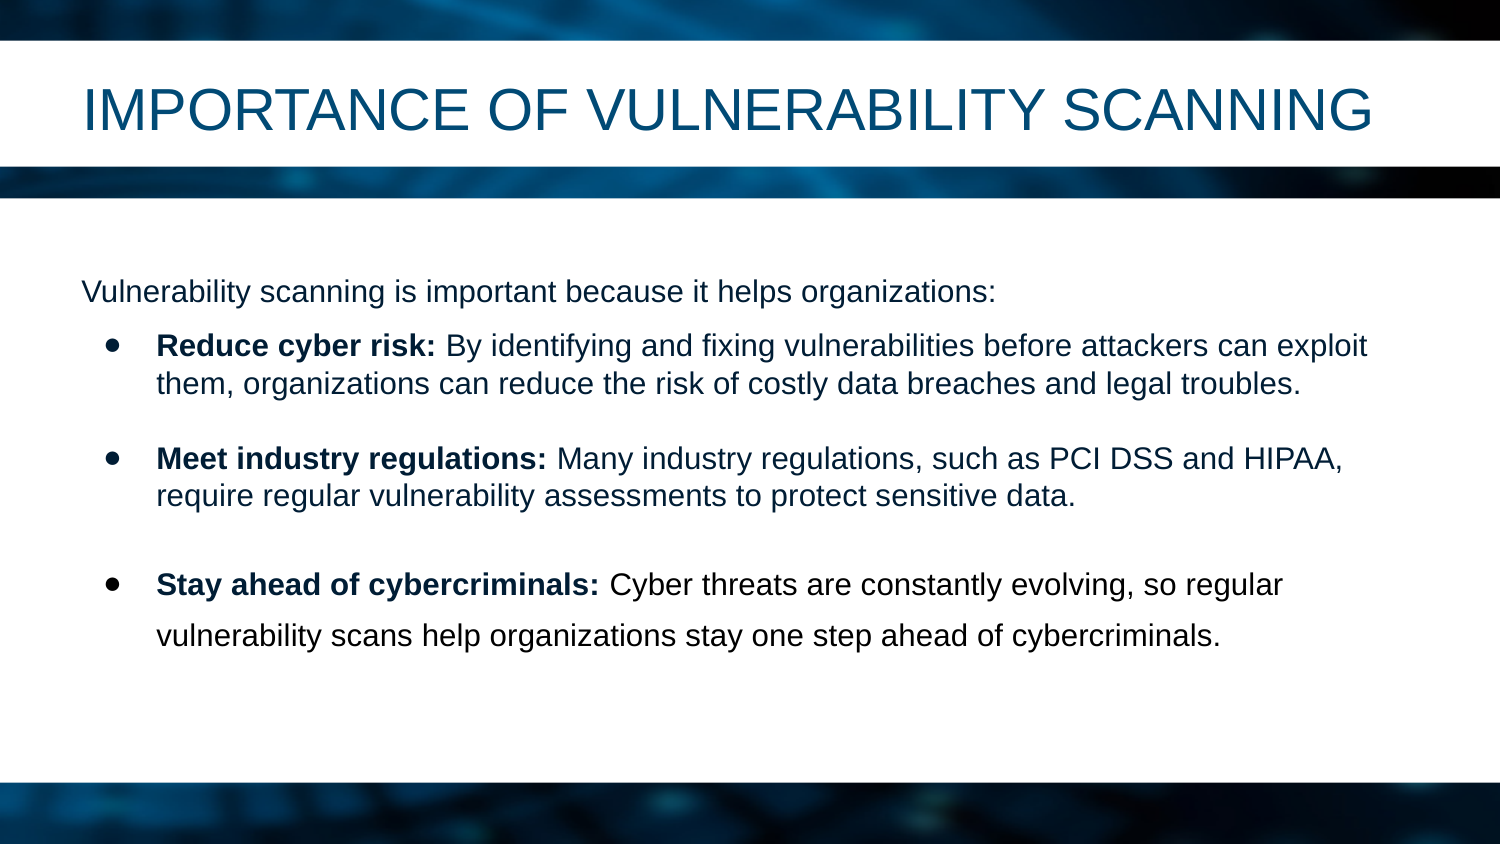

# IMPORTANCE OF VULNERABILITY SCANNING

Vulnerability scanning is important because it helps organizations:
Reduce cyber risk: By identifying and fixing vulnerabilities before attackers can exploit them, organizations can reduce the risk of costly data breaches and legal troubles.

Meet industry regulations: Many industry regulations, such as PCI DSS and HIPAA, require regular vulnerability assessments to protect sensitive data.

Stay ahead of cybercriminals: Cyber threats are constantly evolving, so regular vulnerability scans help organizations stay one step ahead of cybercriminals.